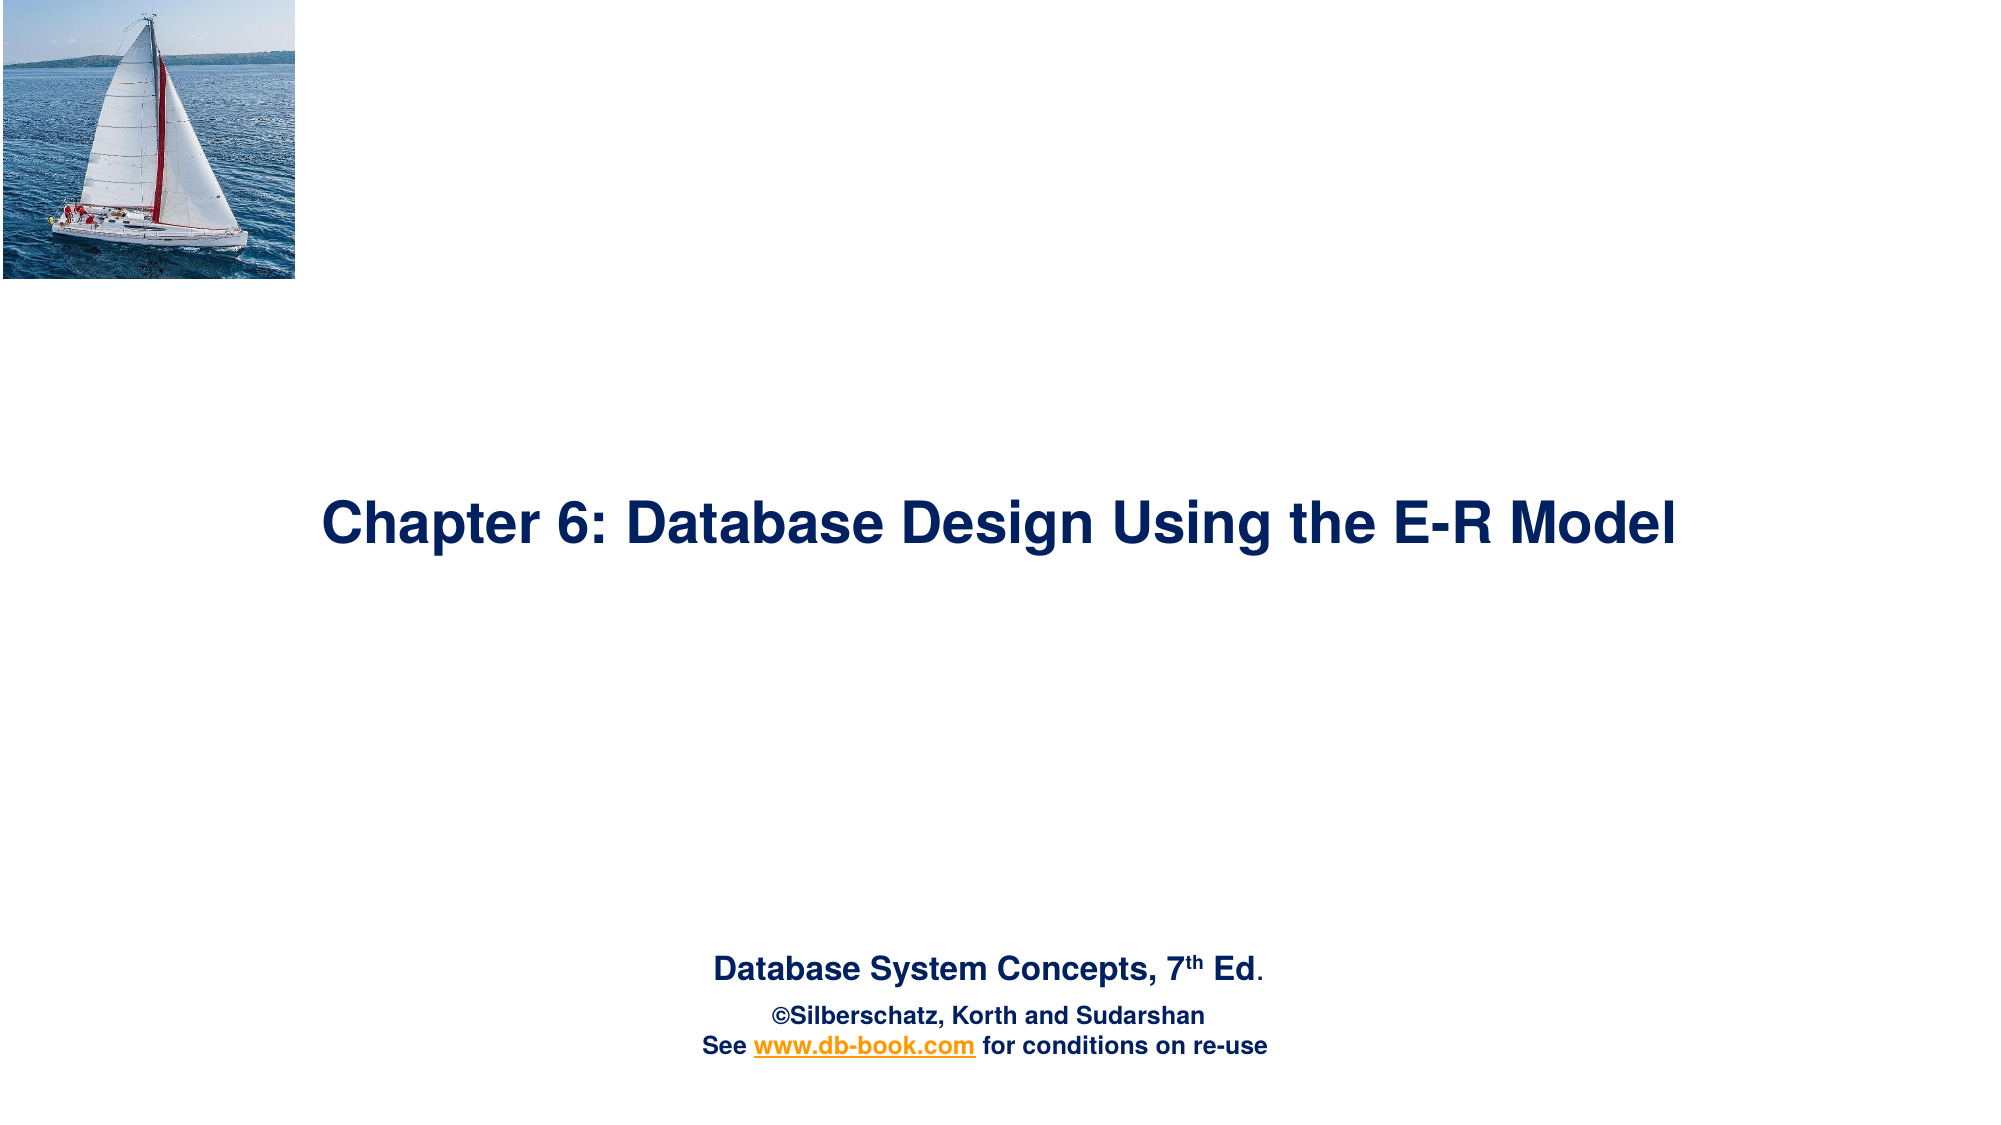

# Chapter 6: Database Design Using the E-R Model